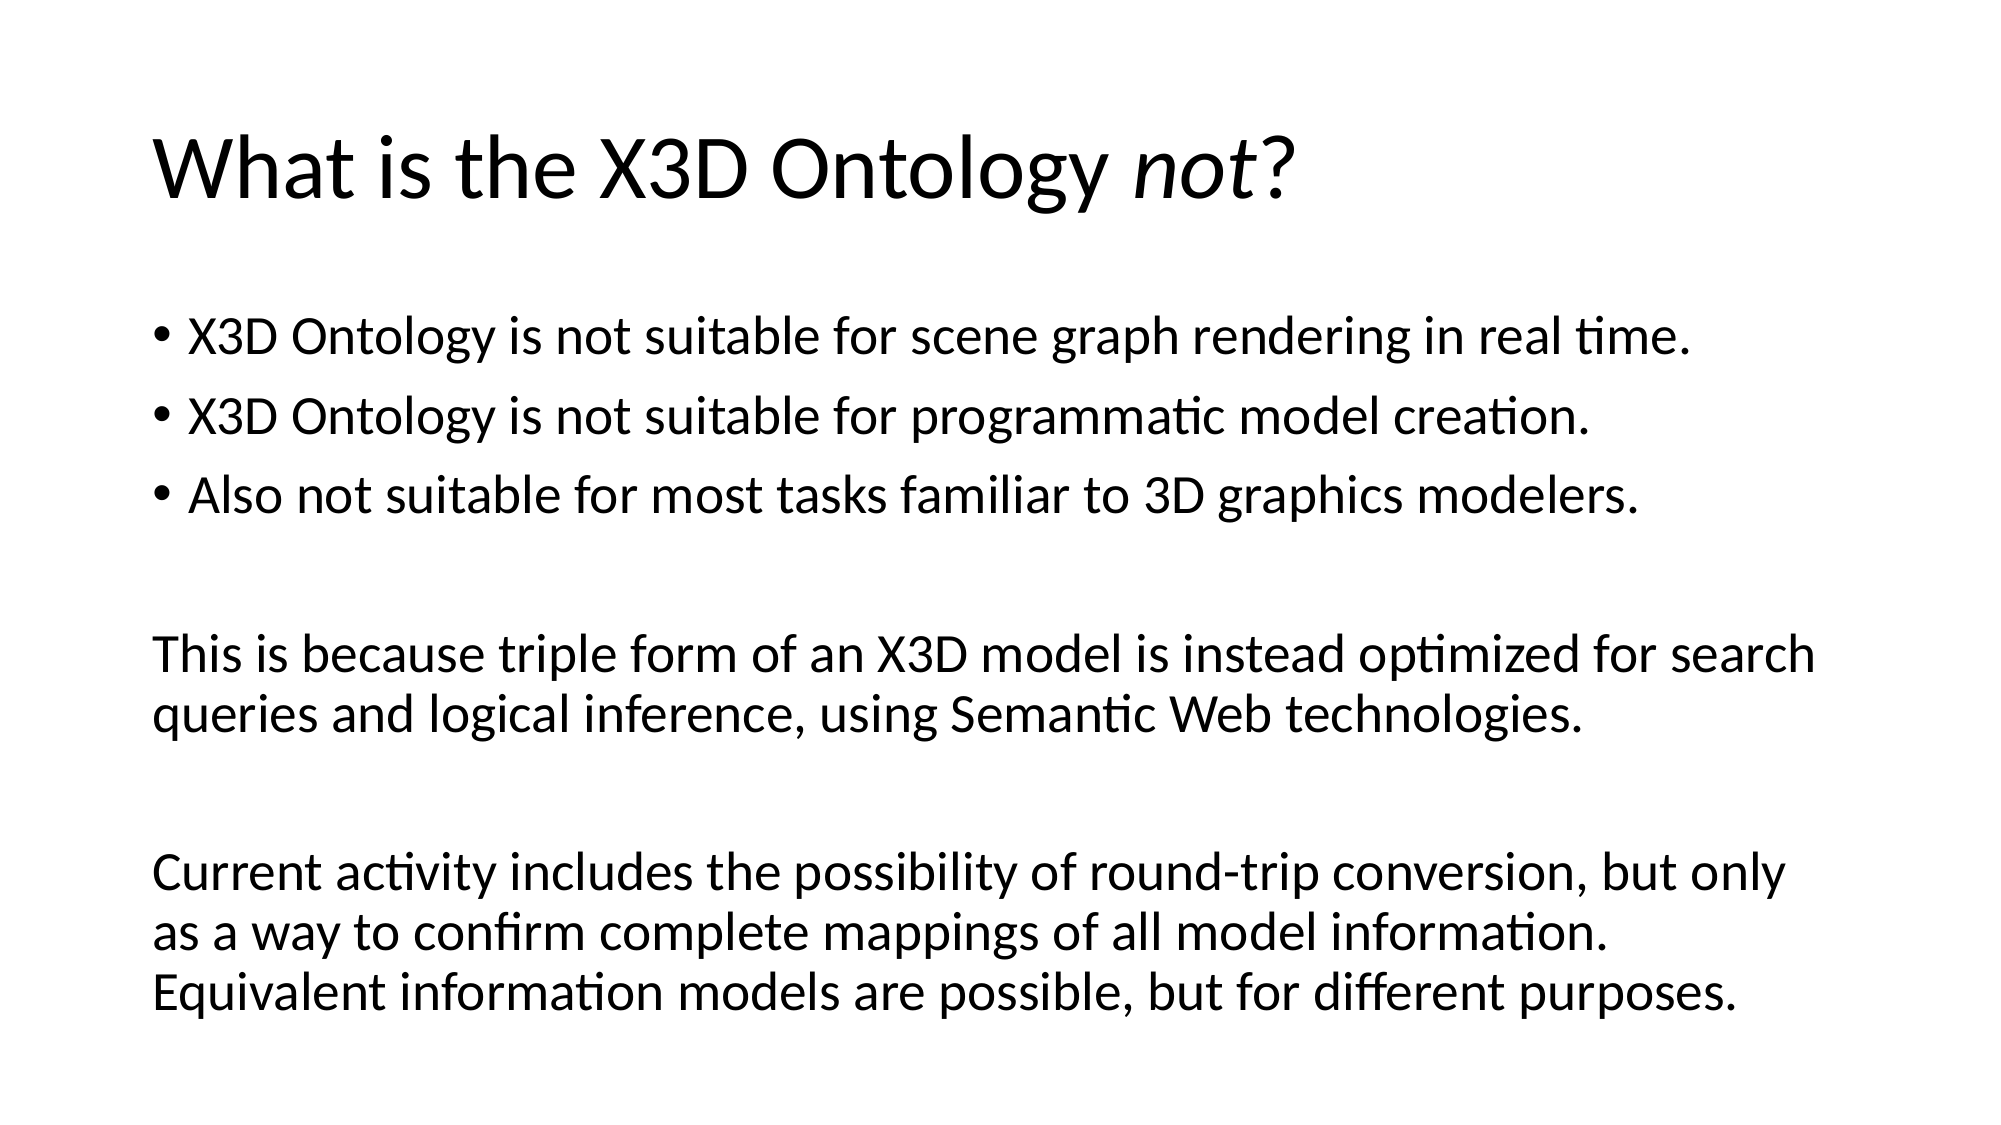

# What is the X3D Ontology not?
X3D Ontology is not suitable for scene graph rendering in real time.
X3D Ontology is not suitable for programmatic model creation.
Also not suitable for most tasks familiar to 3D graphics modelers.

This is because triple form of an X3D model is instead optimized for search queries and logical inference, using Semantic Web technologies.

Current activity includes the possibility of round-trip conversion, but only as a way to confirm complete mappings of all model information.  Equivalent information models are possible, but for different purposes.